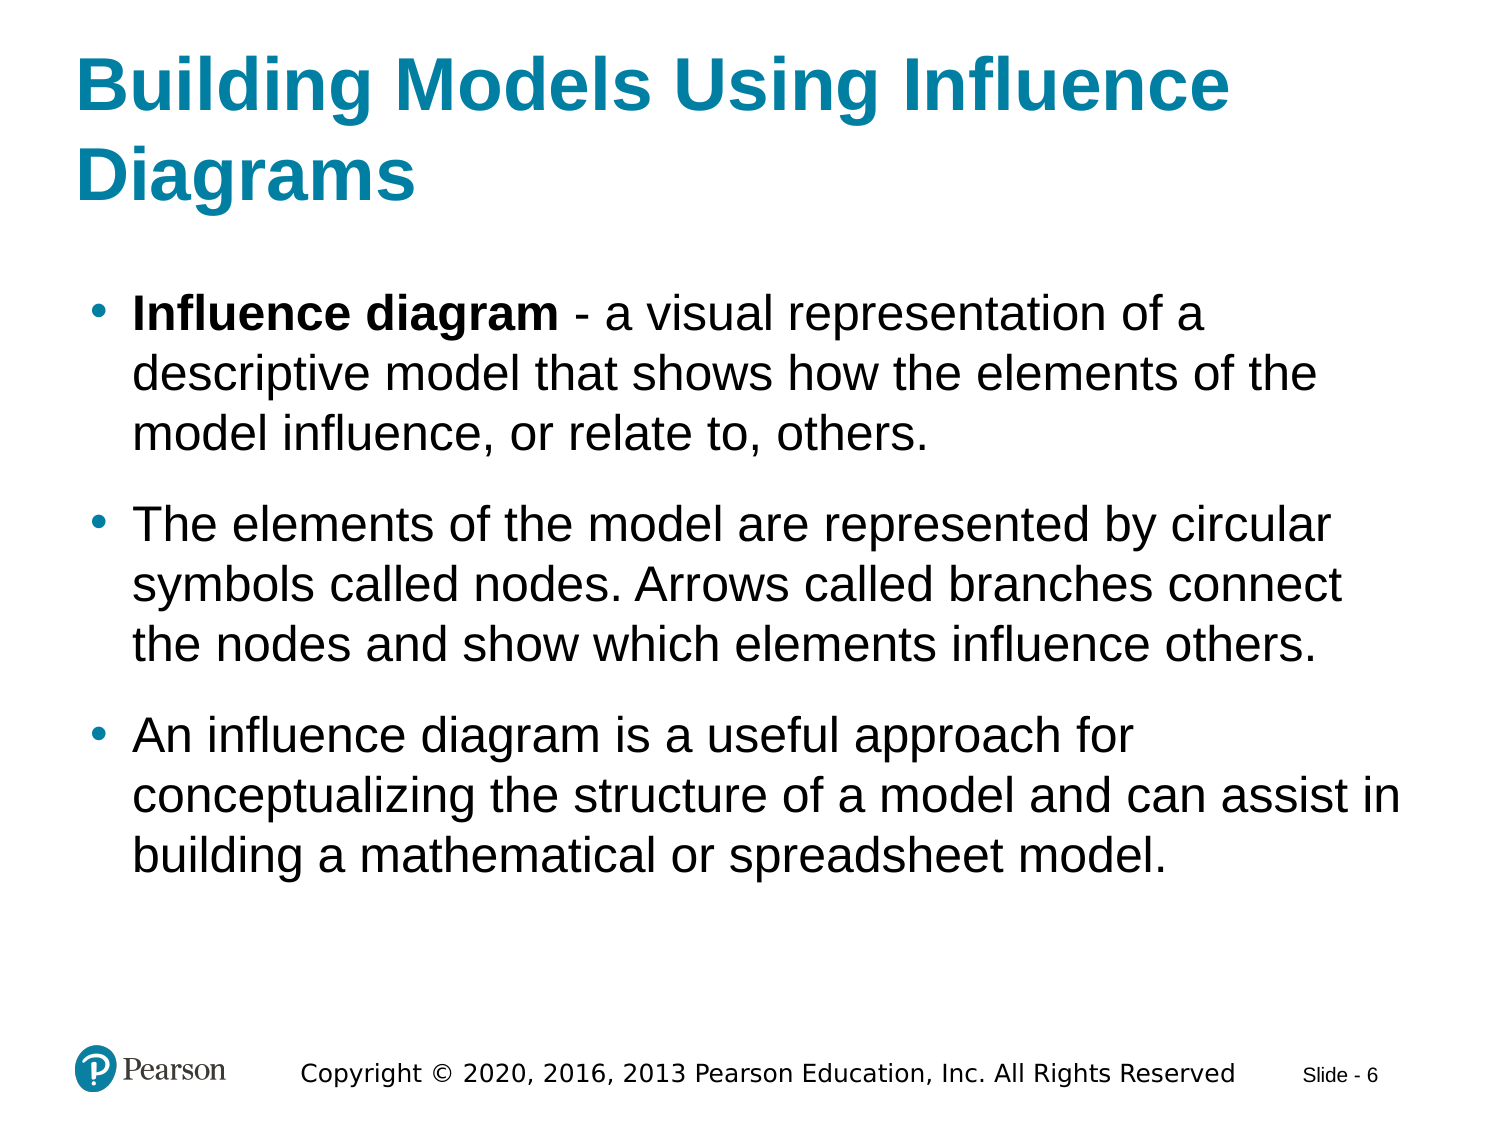

# Building Models Using Influence Diagrams
Influence diagram - a visual representation of a descriptive model that shows how the elements of the model influence, or relate to, others.
The elements of the model are represented by circular symbols called nodes. Arrows called branches connect the nodes and show which elements influence others.
An influence diagram is a useful approach for conceptualizing the structure of a model and can assist in building a mathematical or spreadsheet model.